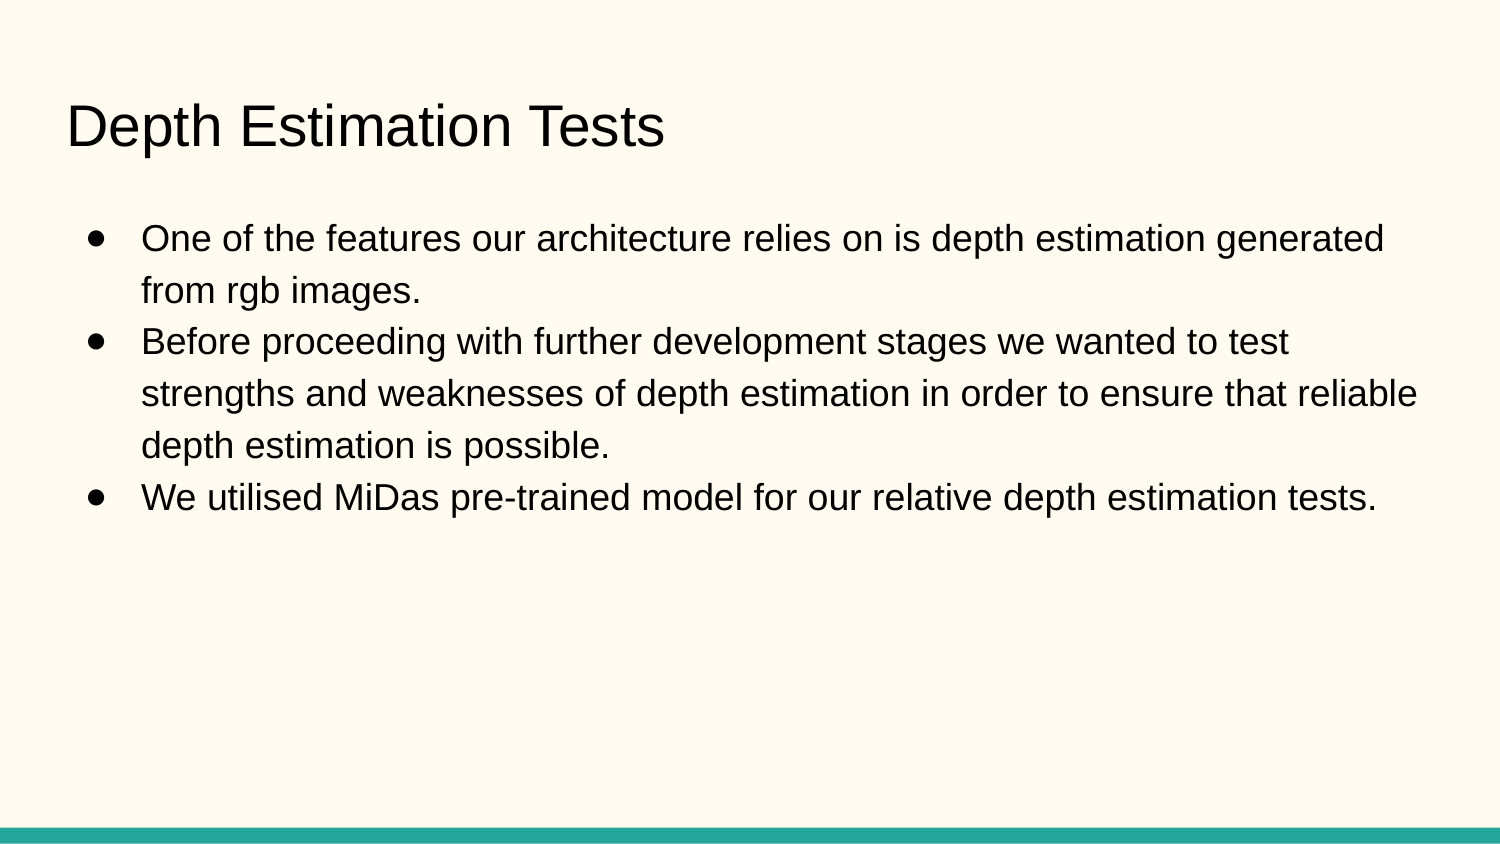

# Depth Estimation Tests
One of the features our architecture relies on is depth estimation generated from rgb images.
Before proceeding with further development stages we wanted to test strengths and weaknesses of depth estimation in order to ensure that reliable depth estimation is possible.
We utilised MiDas pre-trained model for our relative depth estimation tests.